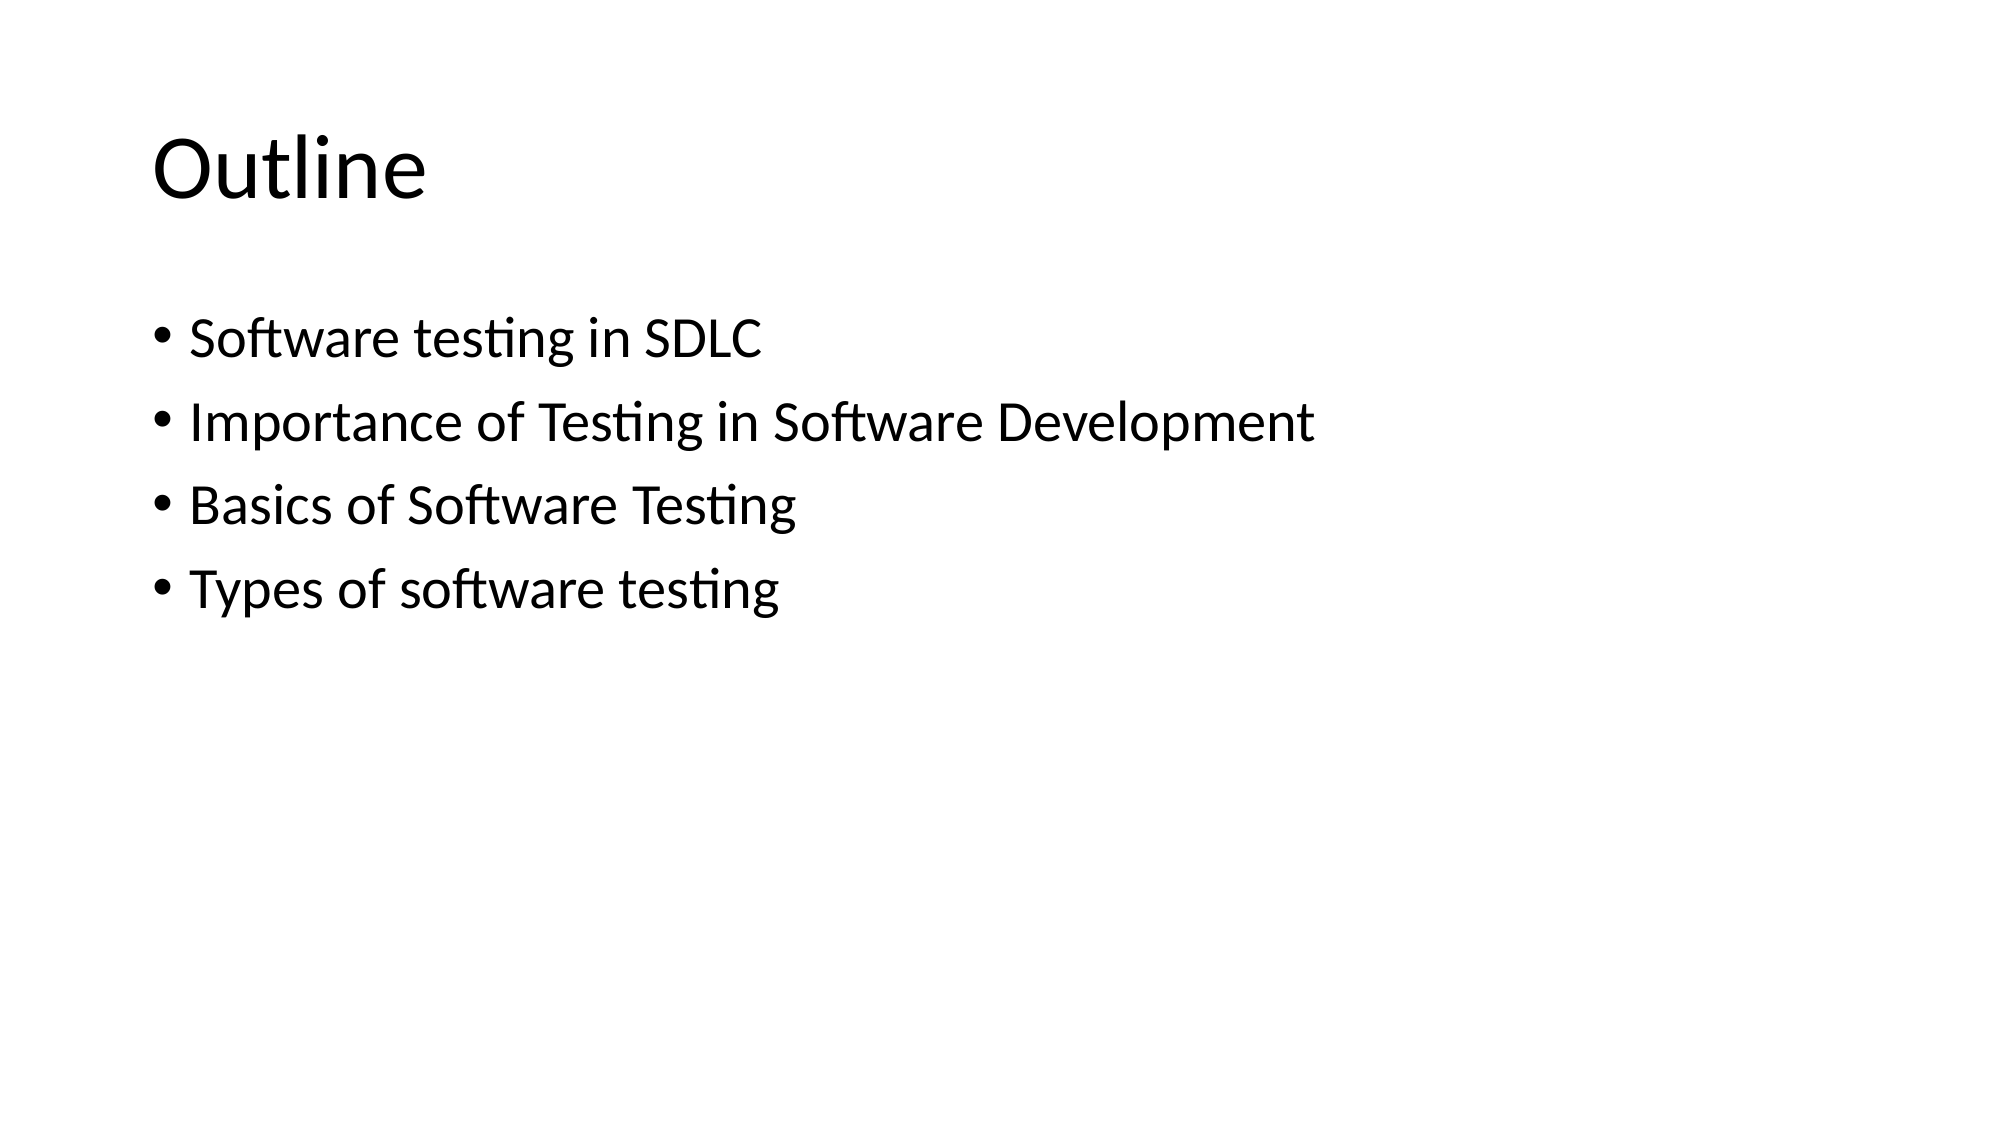

# Outline
Software testing in SDLC
Importance of Testing in Software Development
Basics of Software Testing
Types of software testing